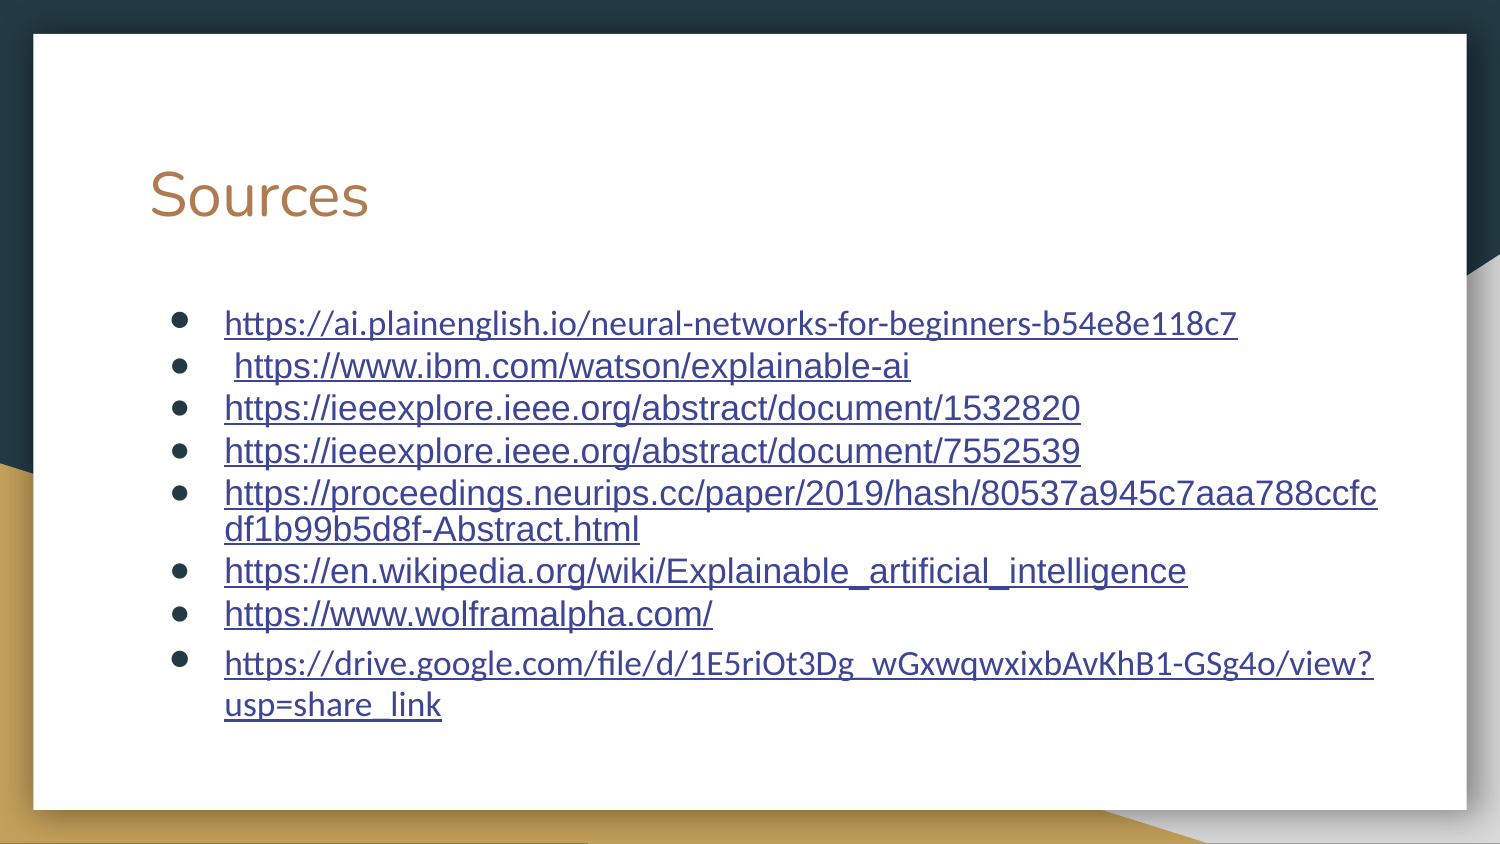

# Sources
https://ai.plainenglish.io/neural-networks-for-beginners-b54e8e118c7
 https://www.ibm.com/watson/explainable-ai
https://ieeexplore.ieee.org/abstract/document/1532820
https://ieeexplore.ieee.org/abstract/document/7552539
https://proceedings.neurips.cc/paper/2019/hash/80537a945c7aaa788ccfcdf1b99b5d8f-Abstract.html
https://en.wikipedia.org/wiki/Explainable_artificial_intelligence
https://www.wolframalpha.com/
https://drive.google.com/file/d/1E5riOt3Dg_wGxwqwxixbAvKhB1-GSg4o/view?usp=share_link